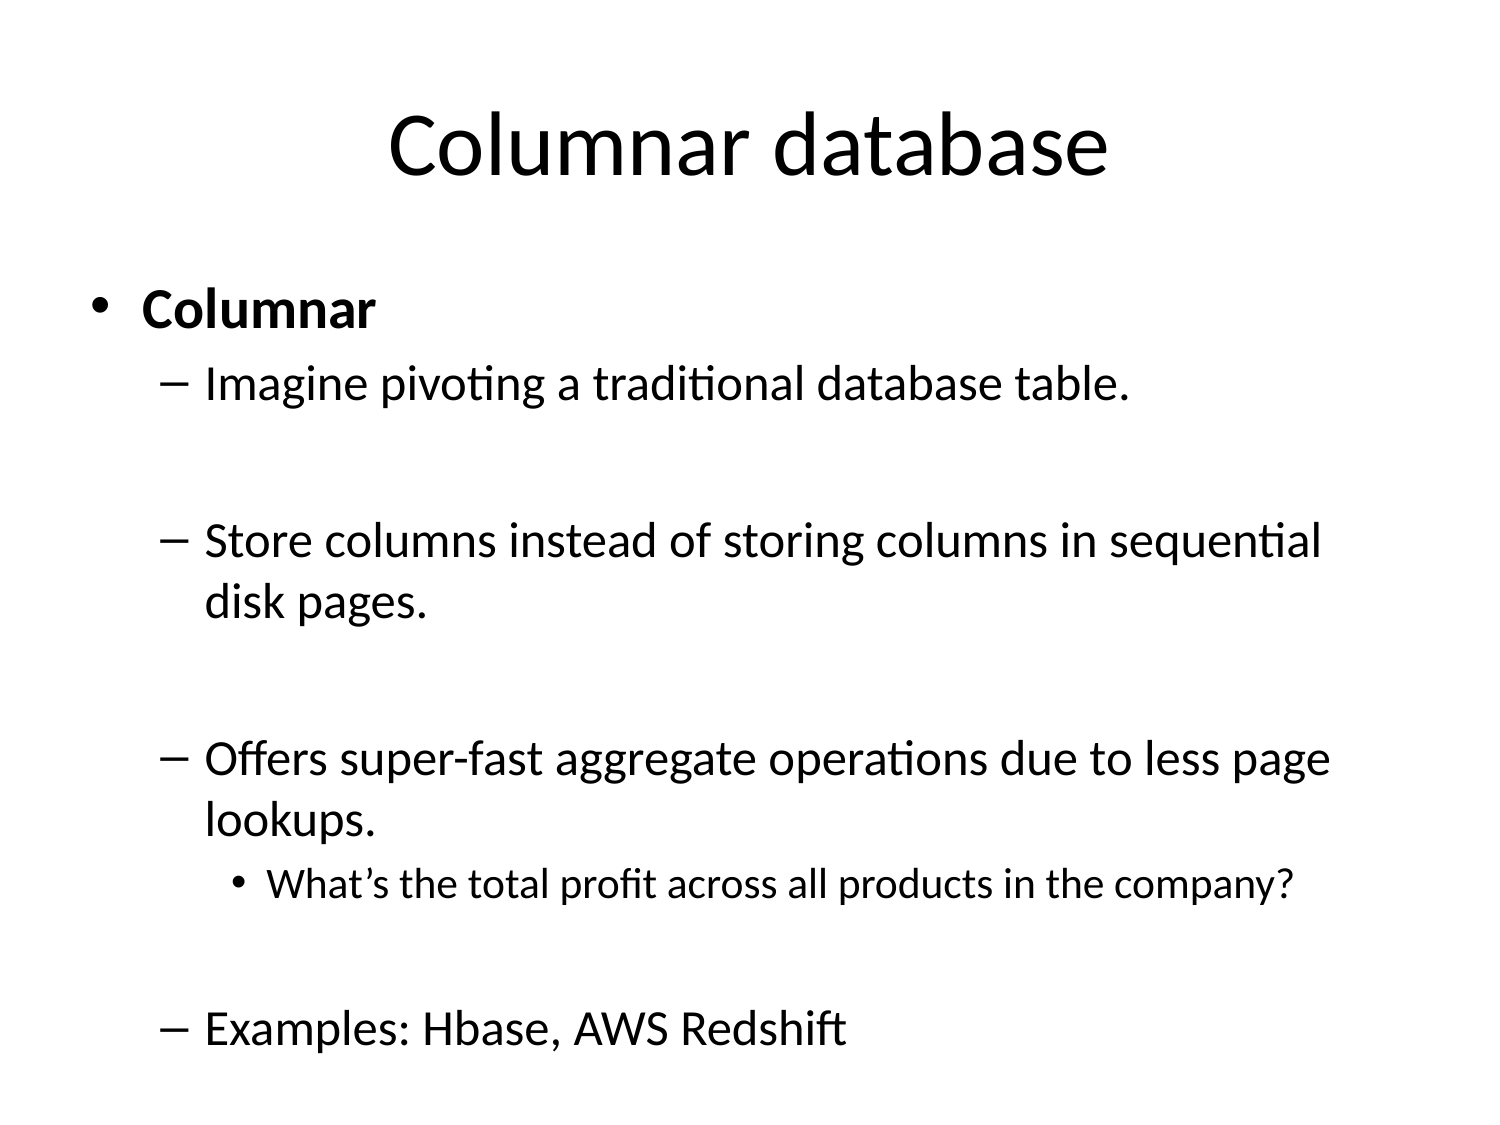

# Columnar database
Columnar
Imagine pivoting a traditional database table.

Store columns instead of storing columns in sequential disk pages.

Offers super-fast aggregate operations due to less page lookups.
What’s the total profit across all products in the company?

Examples: Hbase, AWS Redshift